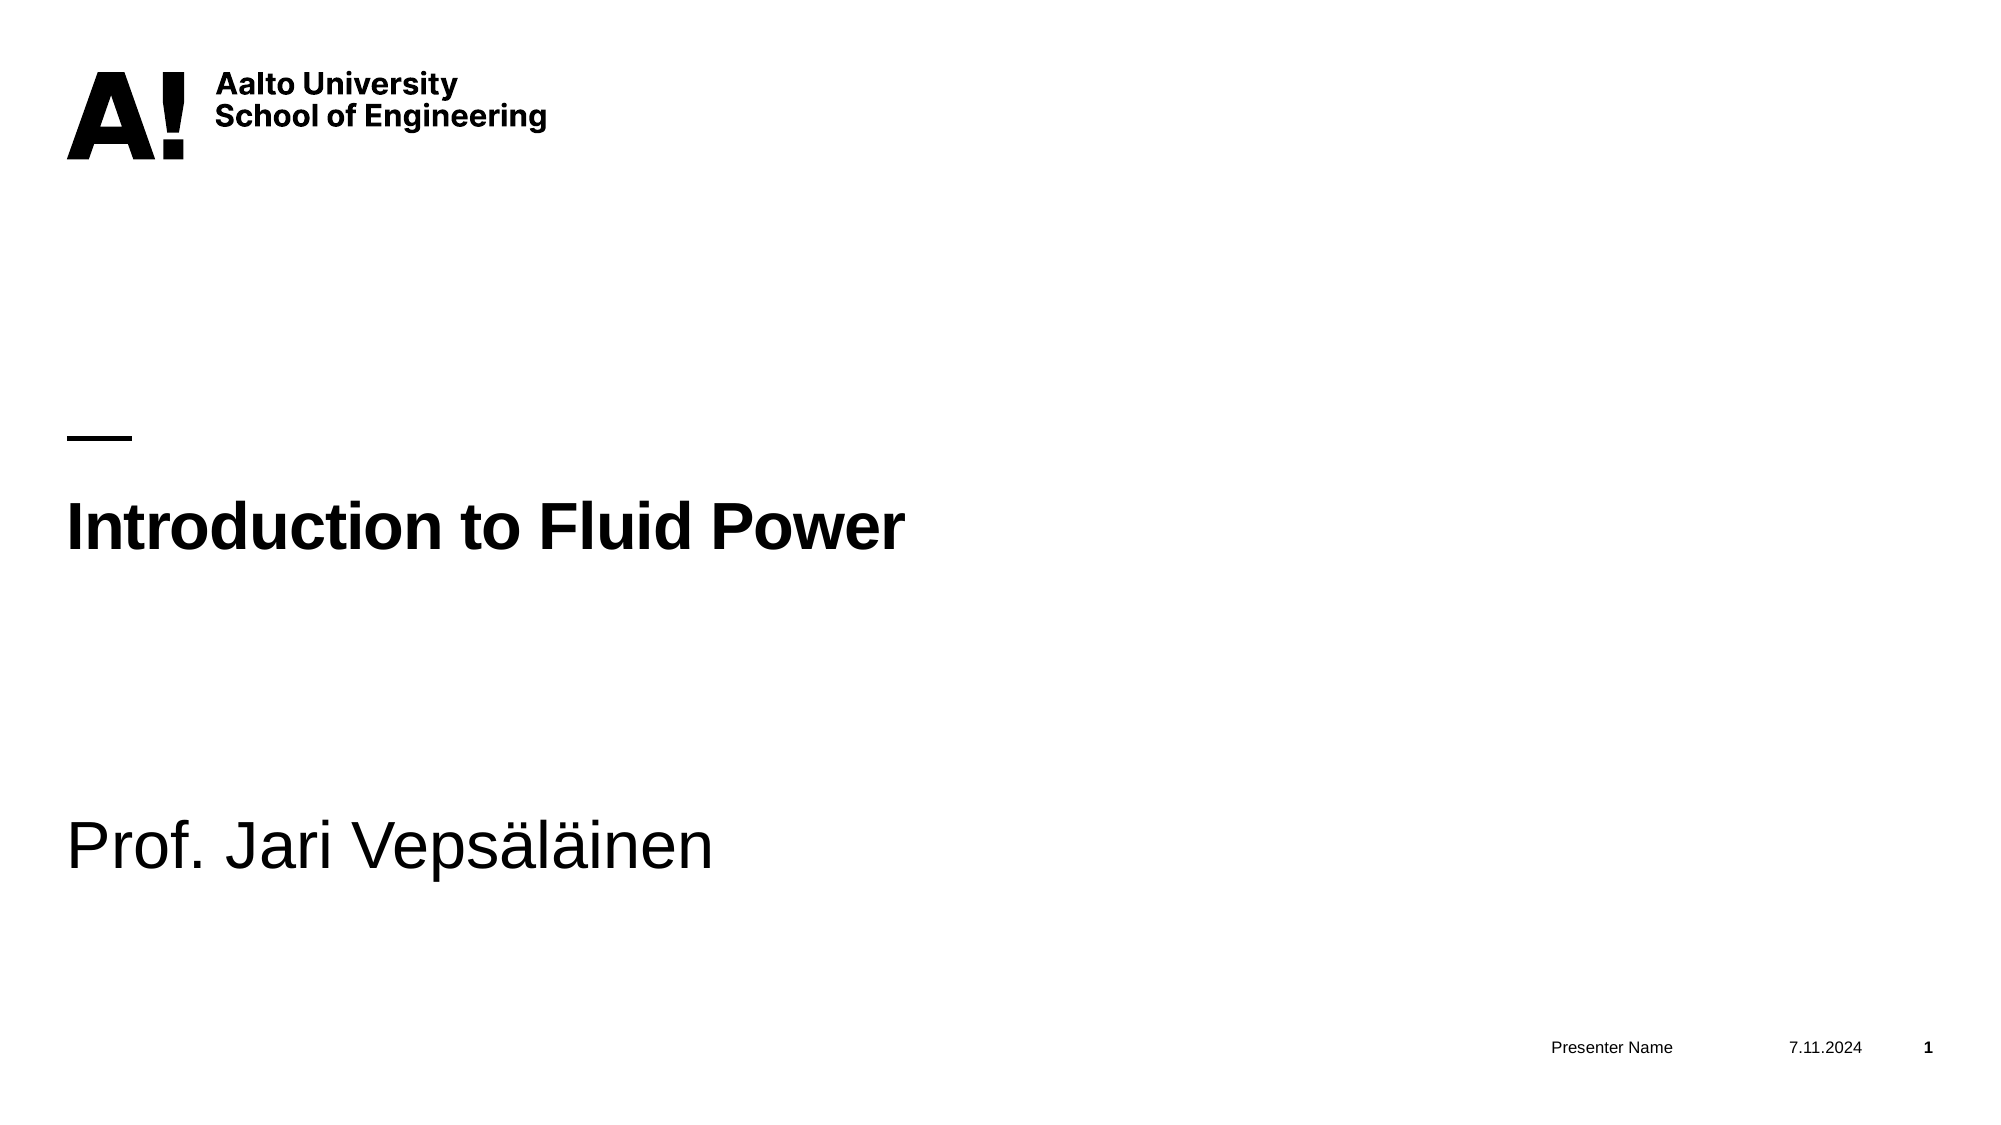

# Introduction to Fluid Power

Prof. Jari Vepsäläinen
Presenter Name
7.11.2024
1